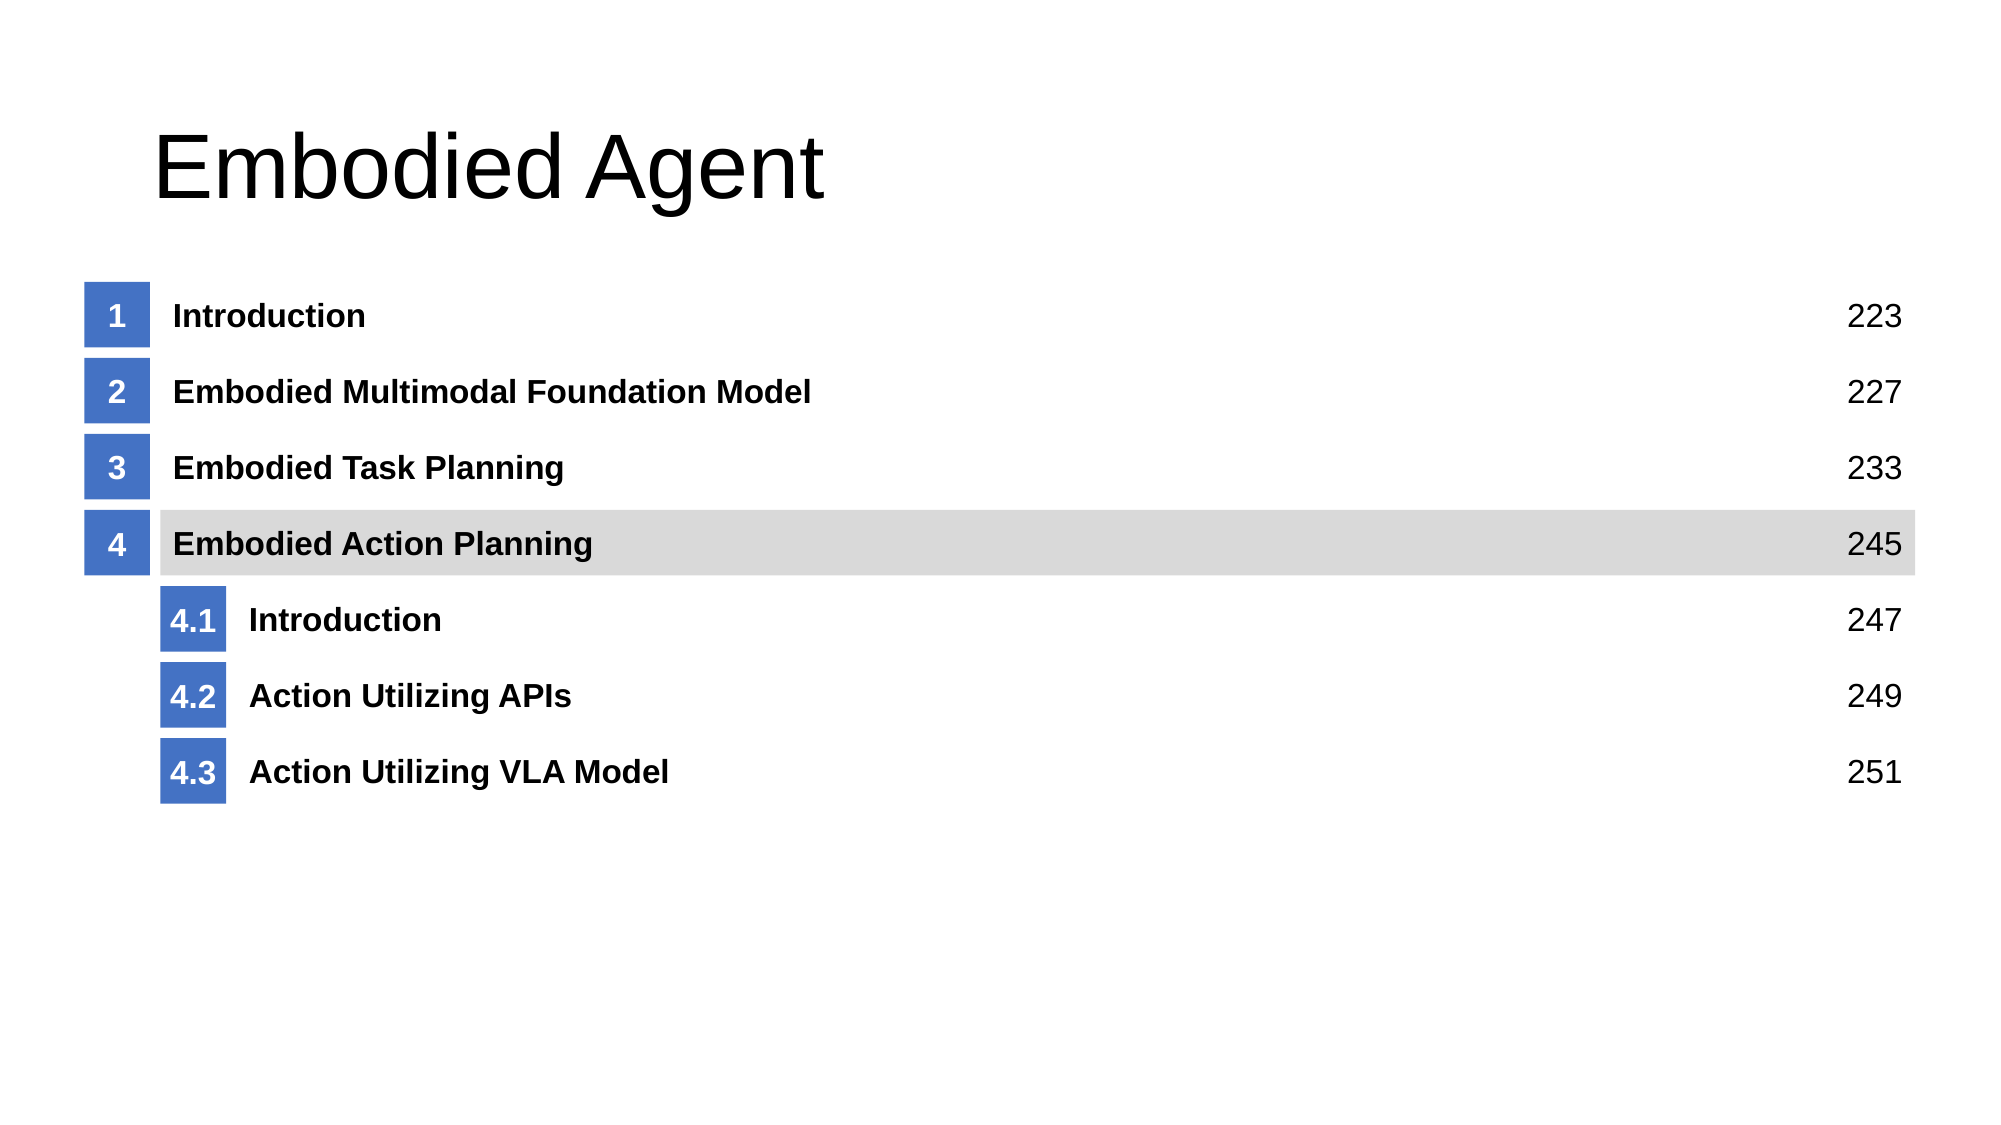

# Embodied Agent
1
Introduction
223
2
Embodied Multimodal Foundation Model
227
3
Embodied Task Planning
233
4

Embodied Action Planning
245
4.1
Introduction
247
4.2
Action Utilizing APIs
249
4.3
Action Utilizing VLA Model
251